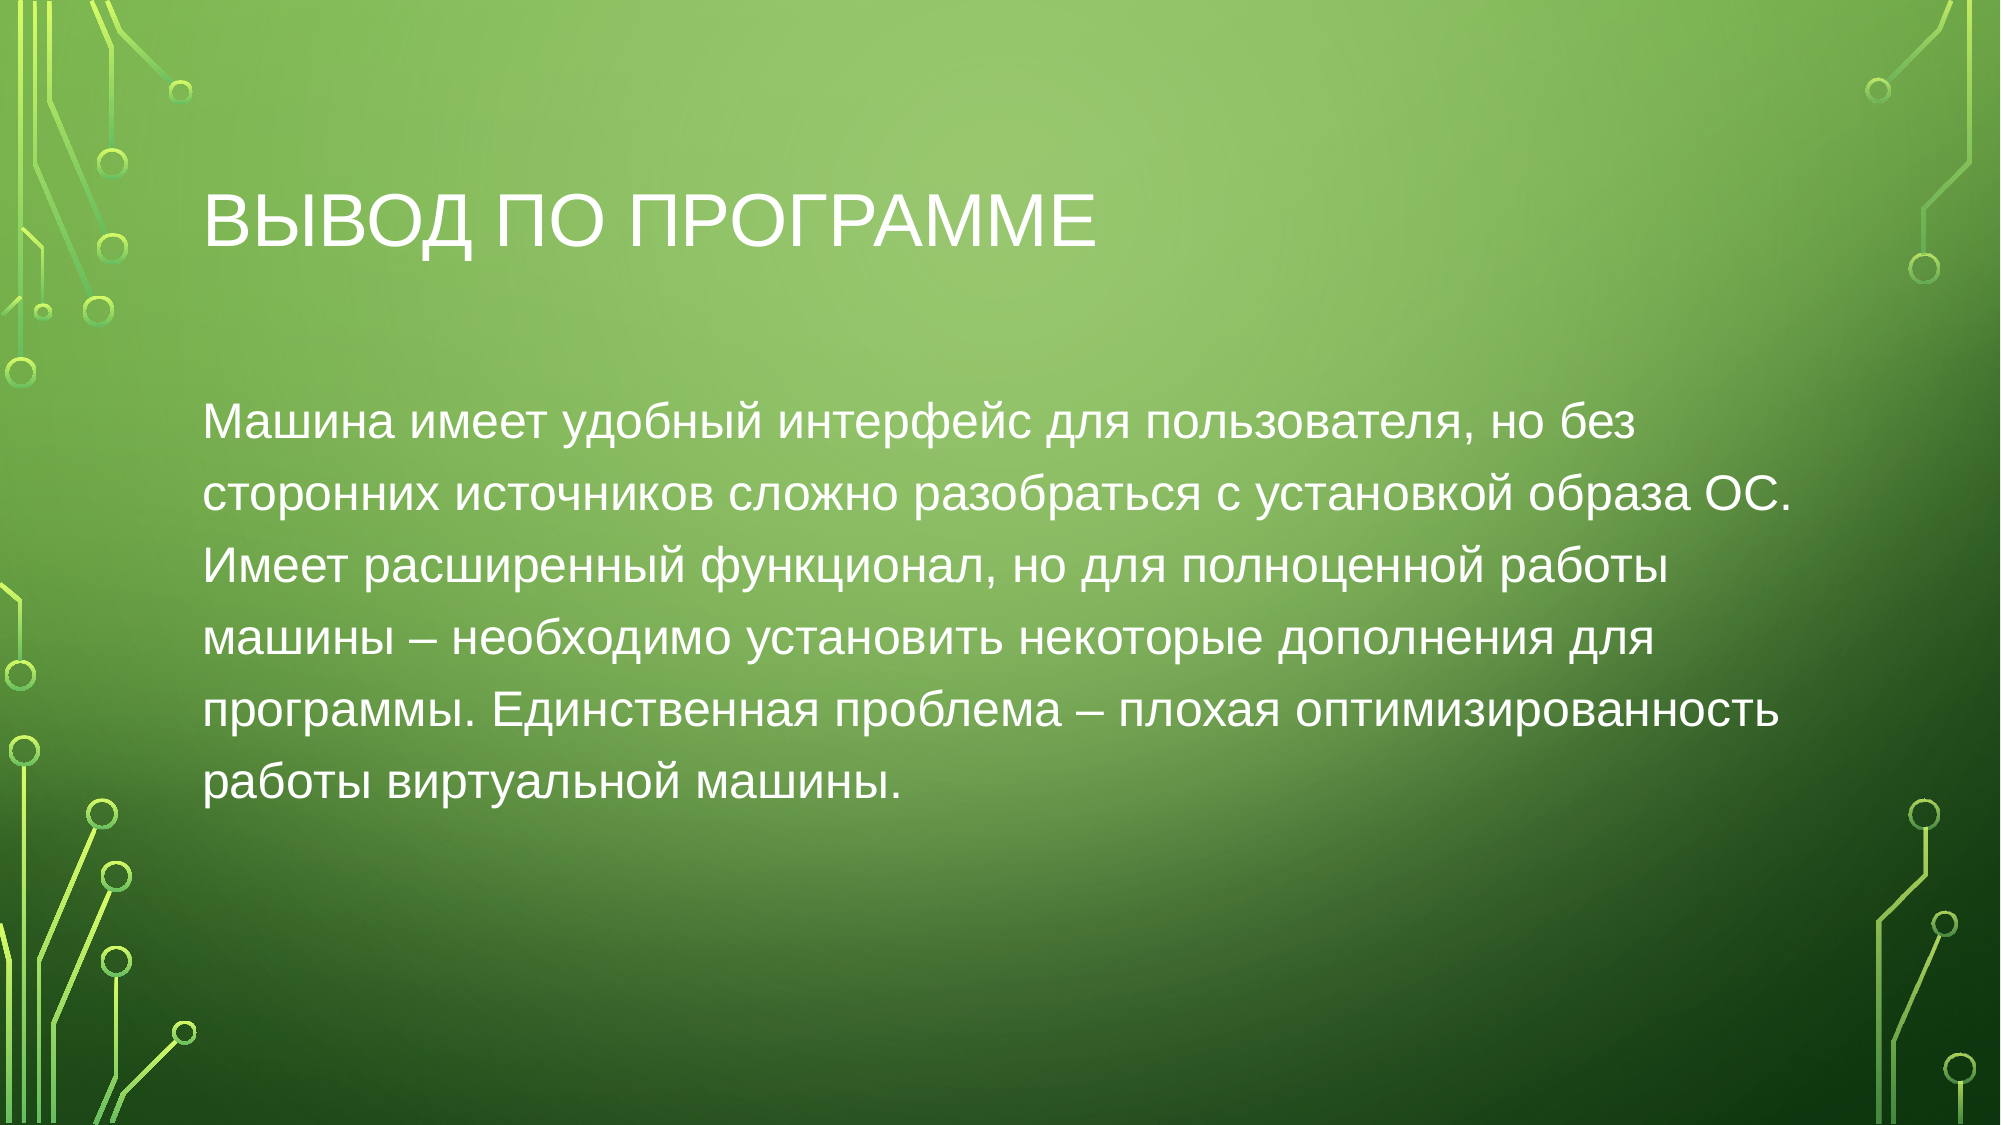

# Вывод по программе
Машина имеет удобный интерфейс для пользователя, но без сторонних источников сложно разобраться с установкой образа ОС. Имеет расширенный функционал, но для полноценной работы машины – необходимо установить некоторые дополнения для программы. Единственная проблема – плохая оптимизированность работы виртуальной машины.